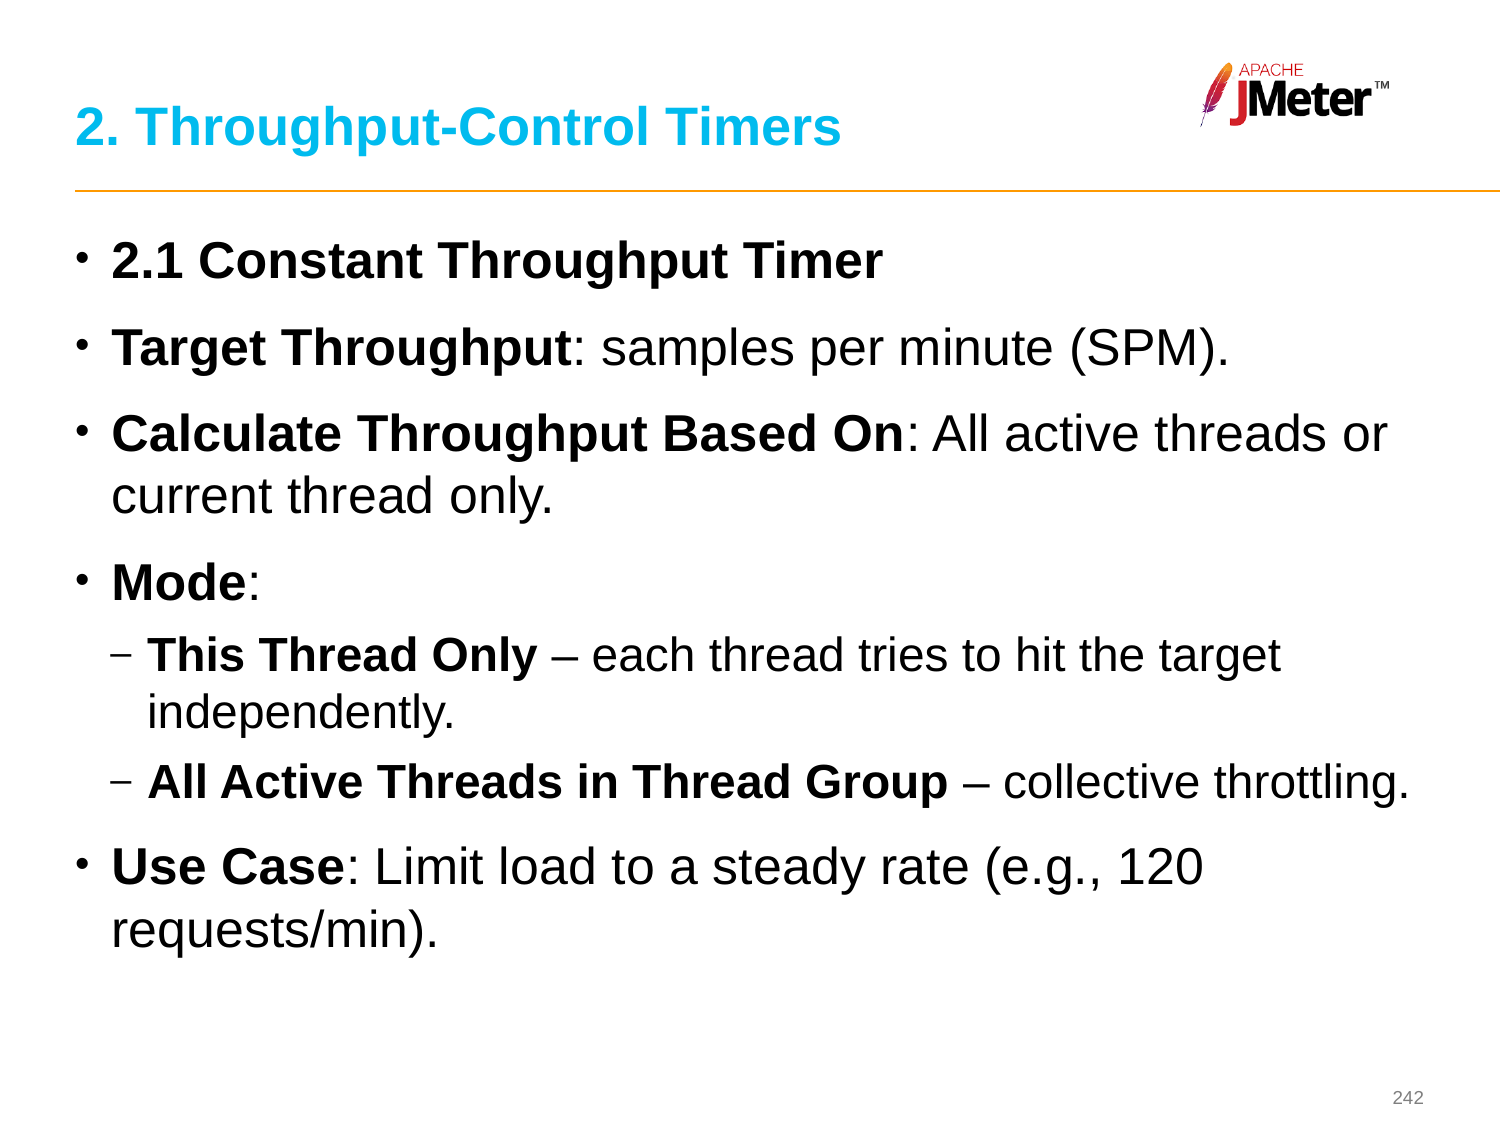

# 2. Throughput-Control Timers
2.1 Constant Throughput Timer
Target Throughput: samples per minute (SPM).
Calculate Throughput Based On: All active threads or current thread only.
Mode:
This Thread Only – each thread tries to hit the target independently.
All Active Threads in Thread Group – collective throttling.
Use Case: Limit load to a steady rate (e.g., 120 requests/min).